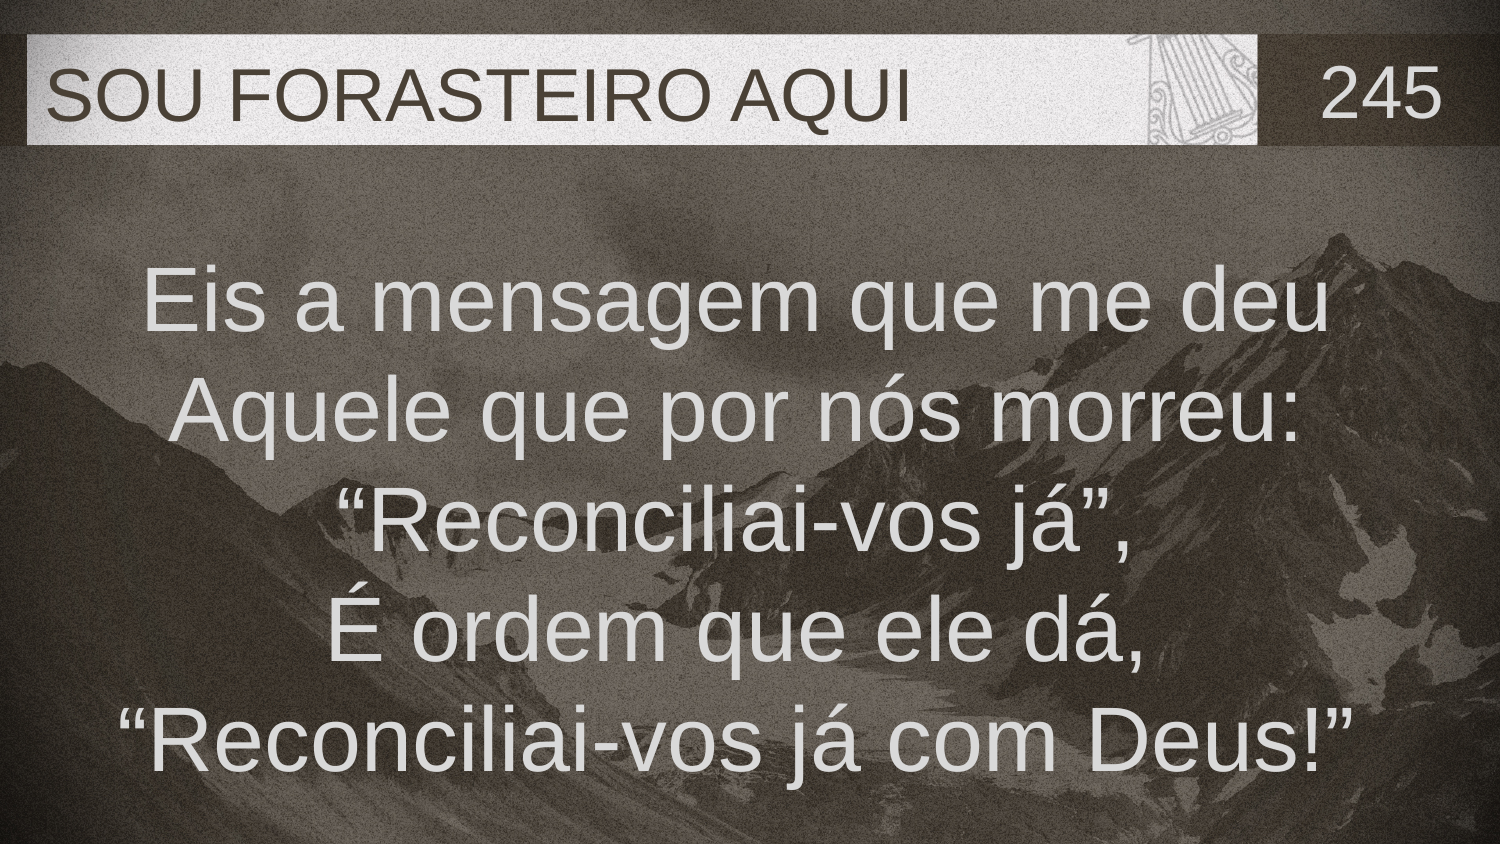

# SOU FORASTEIRO AQUI
245
Eis a mensagem que me deu
Aquele que por nós morreu:
“Reconciliai-vos já”,
É ordem que ele dá,
“Reconciliai-vos já com Deus!”